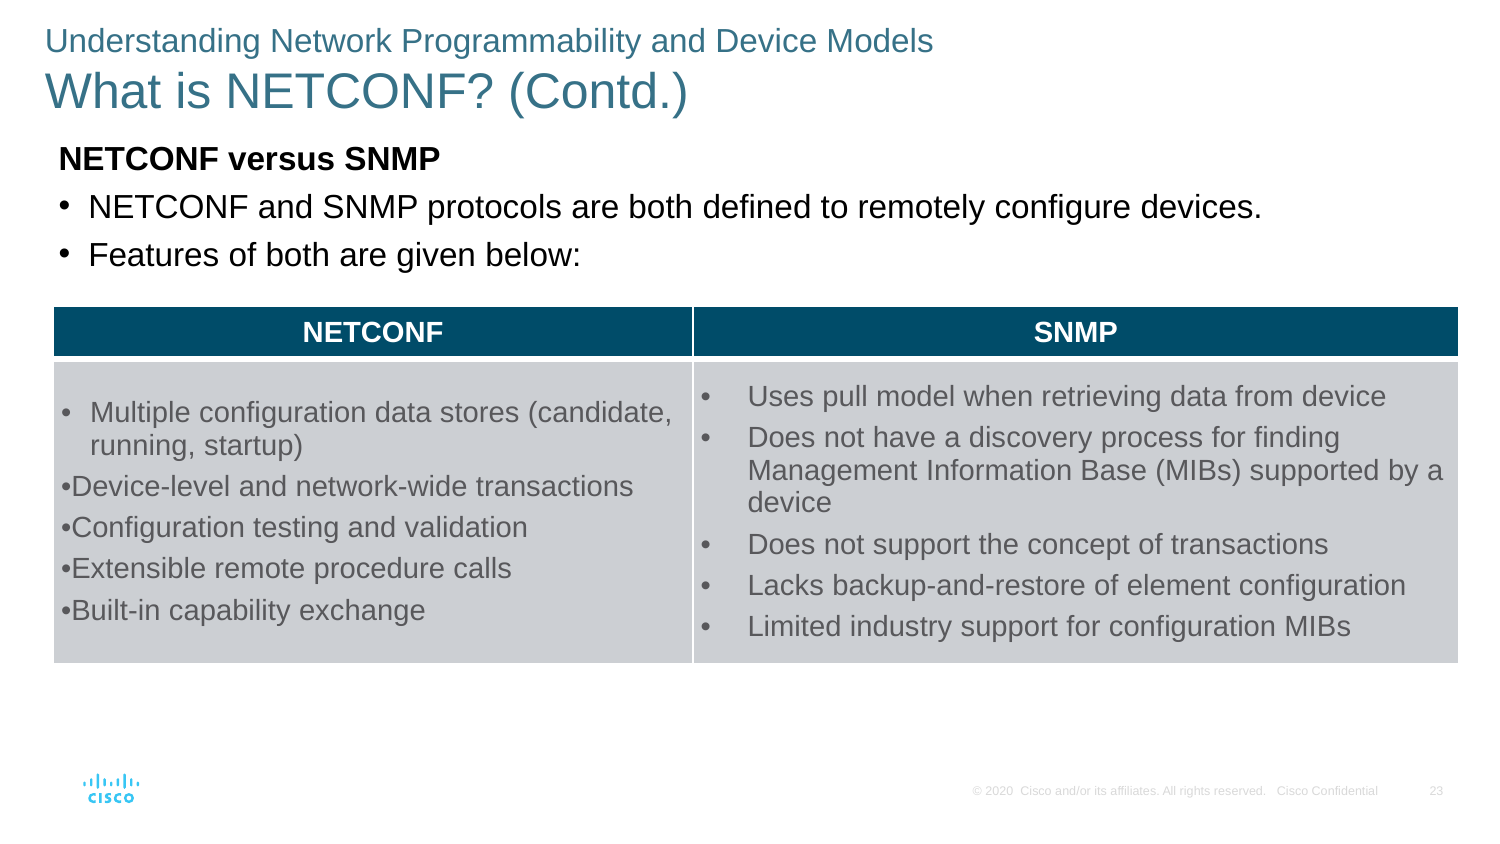

# Understanding Network Programmability and Device Models What is NETCONF? (Contd.)
NETCONF versus SNMP
NETCONF and SNMP protocols are both defined to remotely configure devices.
Features of both are given below:
| NETCONF | SNMP |
| --- | --- |
| Multiple configuration data stores (candidate, running, startup) Device-level and network-wide transactions Configuration testing and validation Extensible remote procedure calls Built-in capability exchange | Uses pull model when retrieving data from device Does not have a discovery process for finding Management Information Base (MIBs) supported by a device Does not support the concept of transactions Lacks backup-and-restore of element configuration Limited industry support for configuration MIBs |